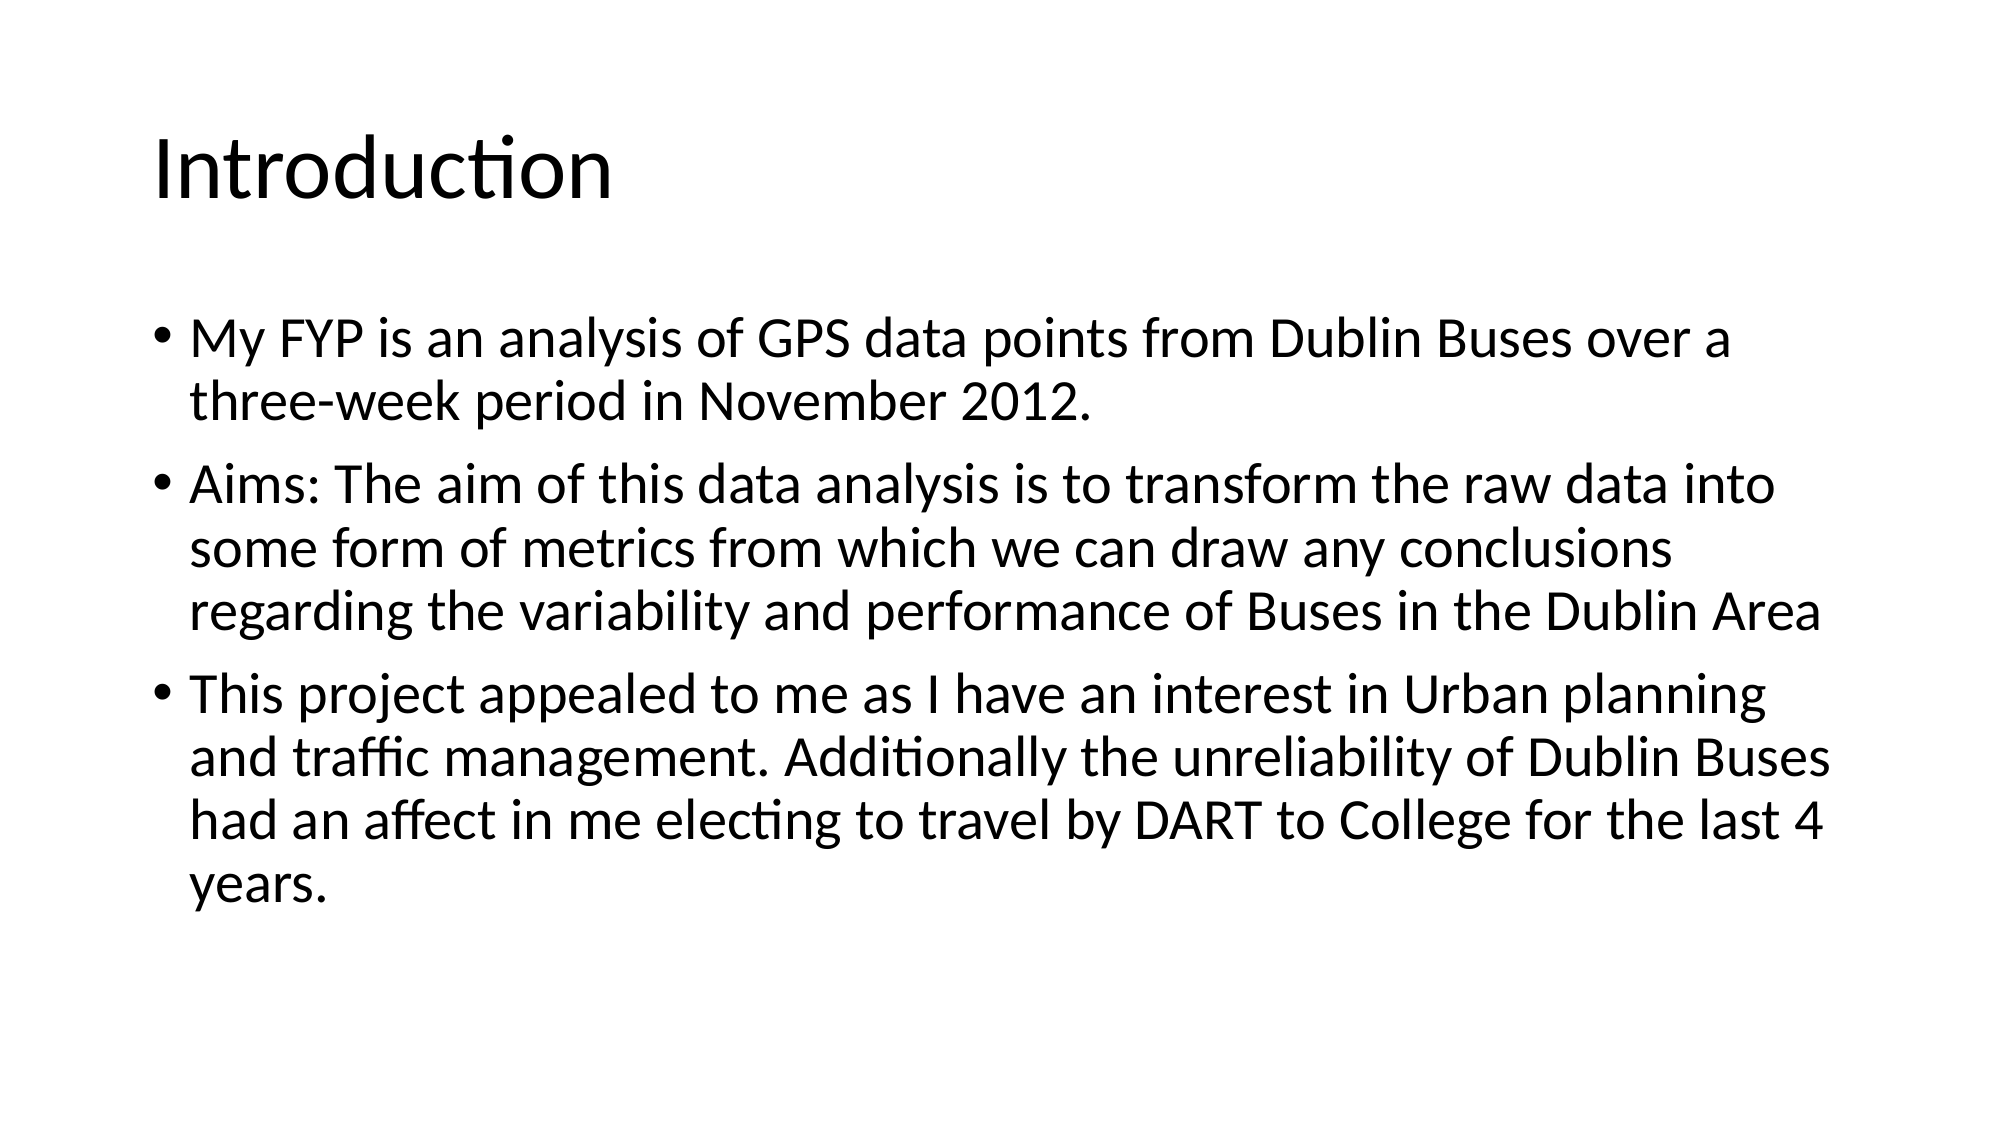

# Introduction
My FYP is an analysis of GPS data points from Dublin Buses over a three-week period in November 2012.
Aims: The aim of this data analysis is to transform the raw data into some form of metrics from which we can draw any conclusions regarding the variability and performance of Buses in the Dublin Area
This project appealed to me as I have an interest in Urban planning and traffic management. Additionally the unreliability of Dublin Buses had an affect in me electing to travel by DART to College for the last 4 years.